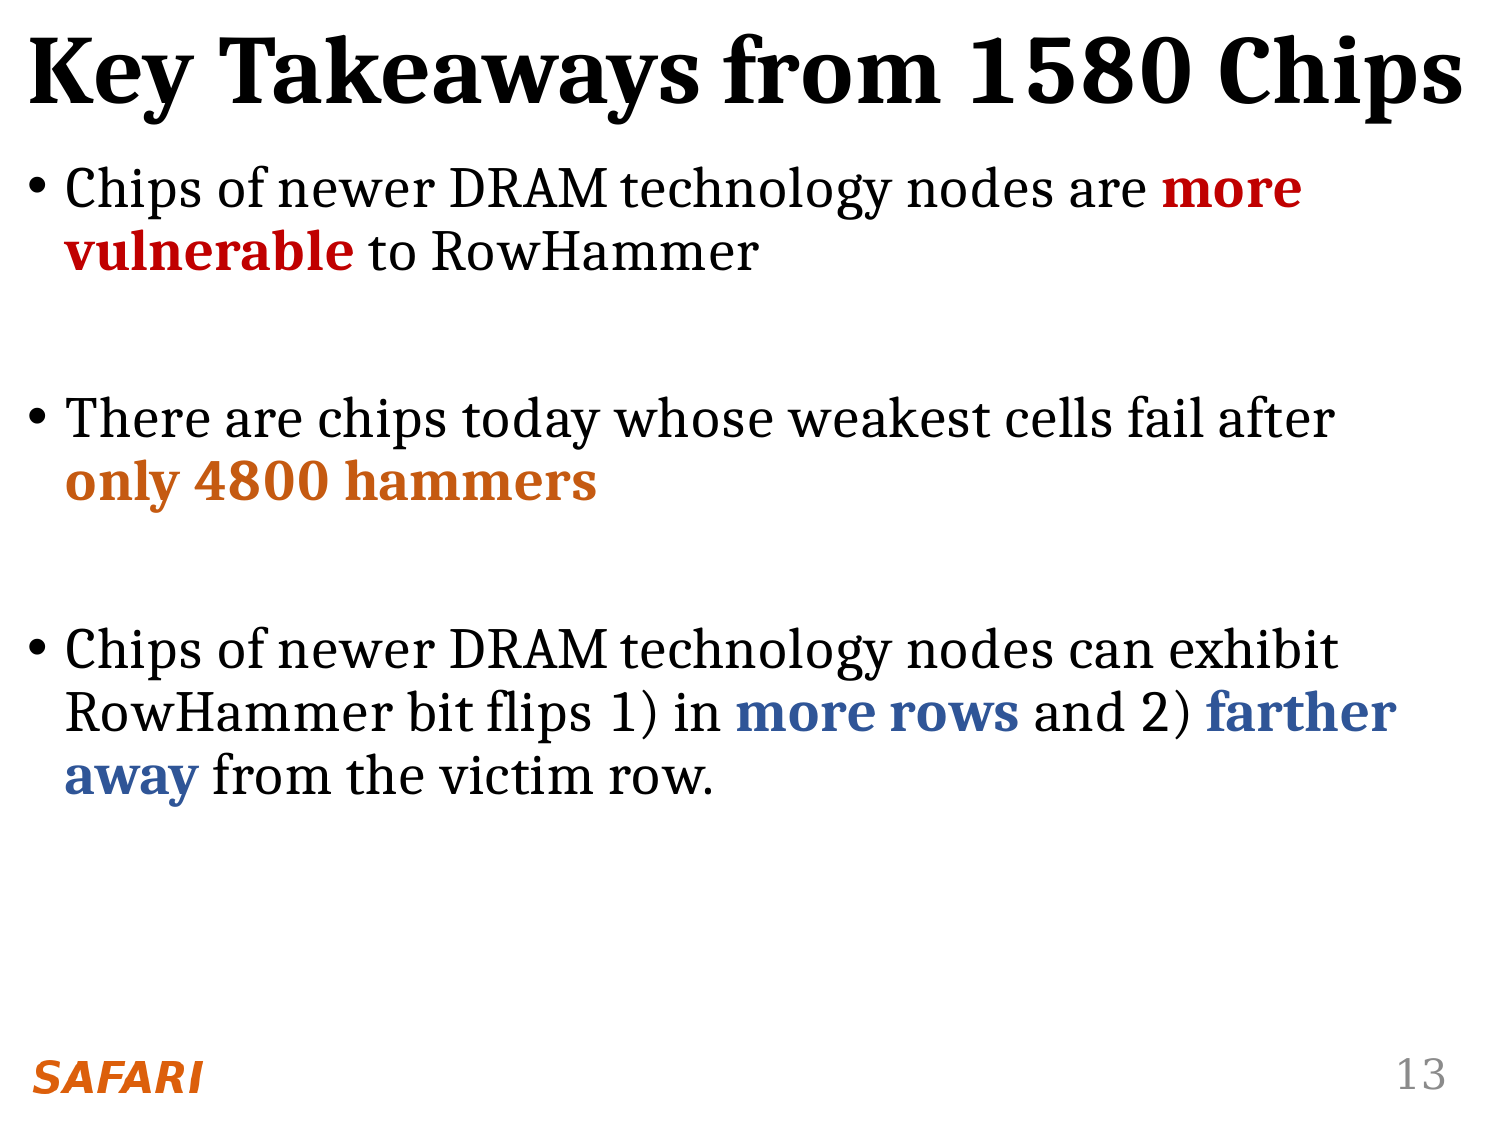

# Key Takeaways from 1580 Chips
Chips of newer DRAM technology nodes are more vulnerable to RowHammer

There are chips today whose weakest cells fail after only 4800 hammers

Chips of newer DRAM technology nodes can exhibit RowHammer bit flips 1) in more rows and 2) farther away from the victim row.